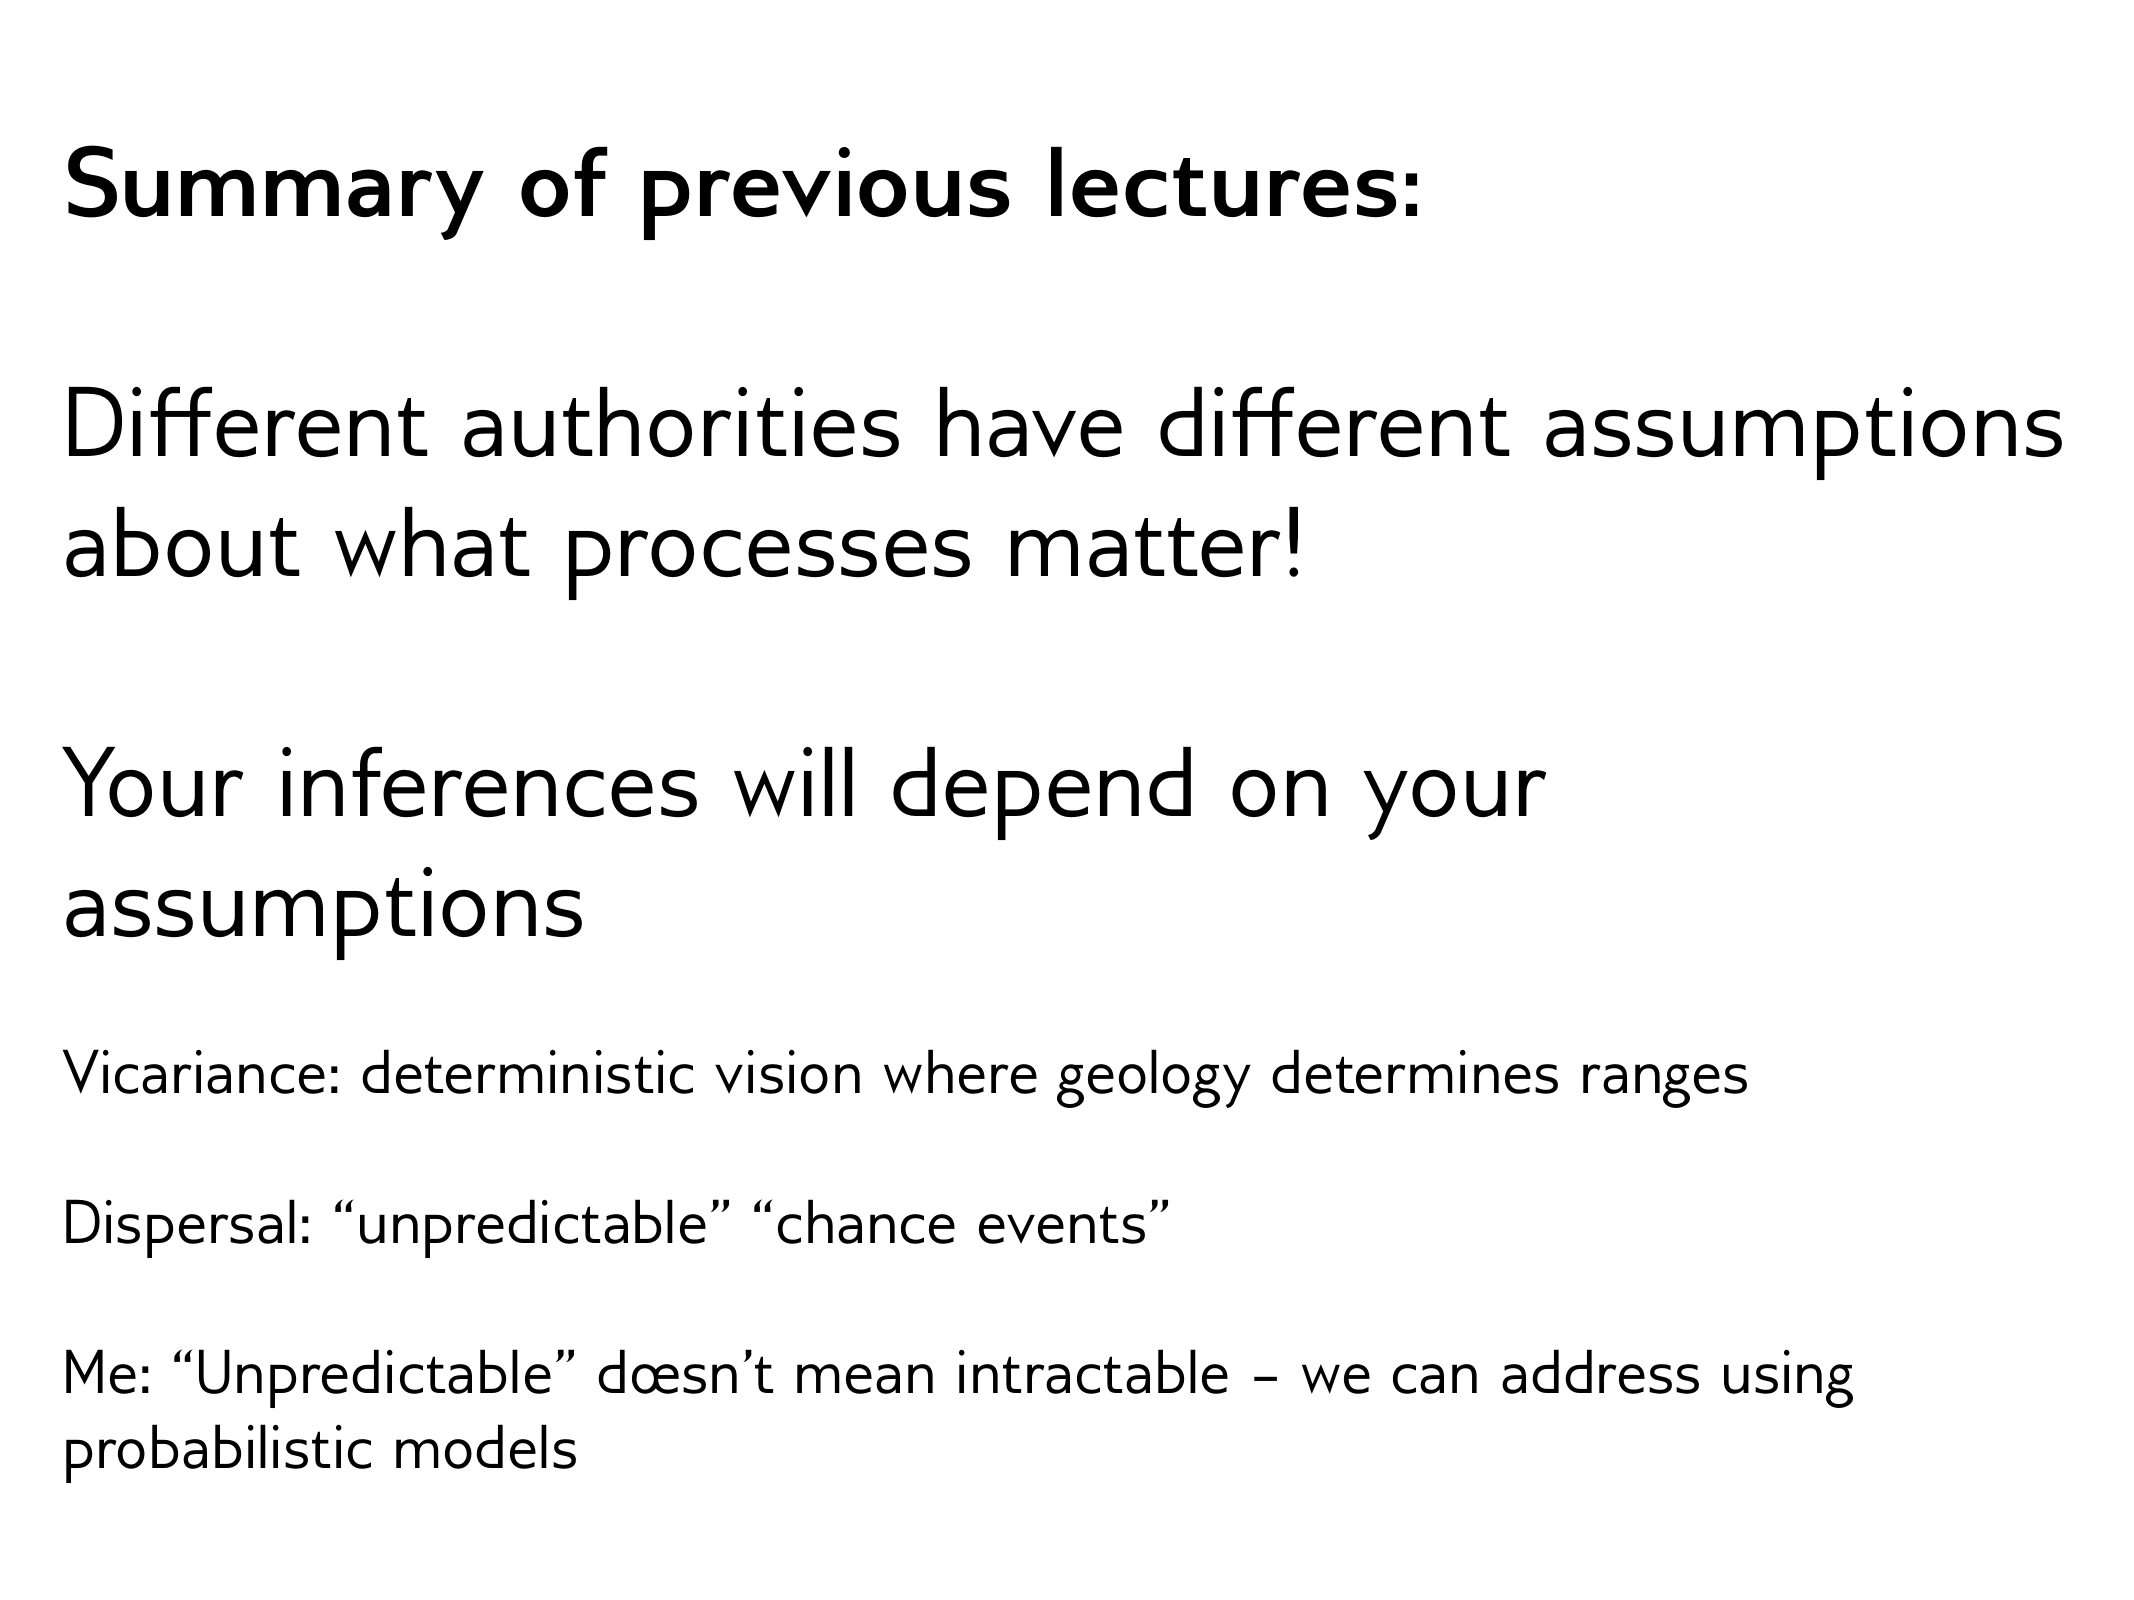

Summary of previous lectures:

Different authorities have different assumptions about what processes matter!

Your inferences will depend on your assumptions

Vicariance: deterministic vision where geology determines ranges

Dispersal: “unpredictable” “chance events”

Me: “Unpredictable” doesn’t mean intractable – we can address using probabilistic models